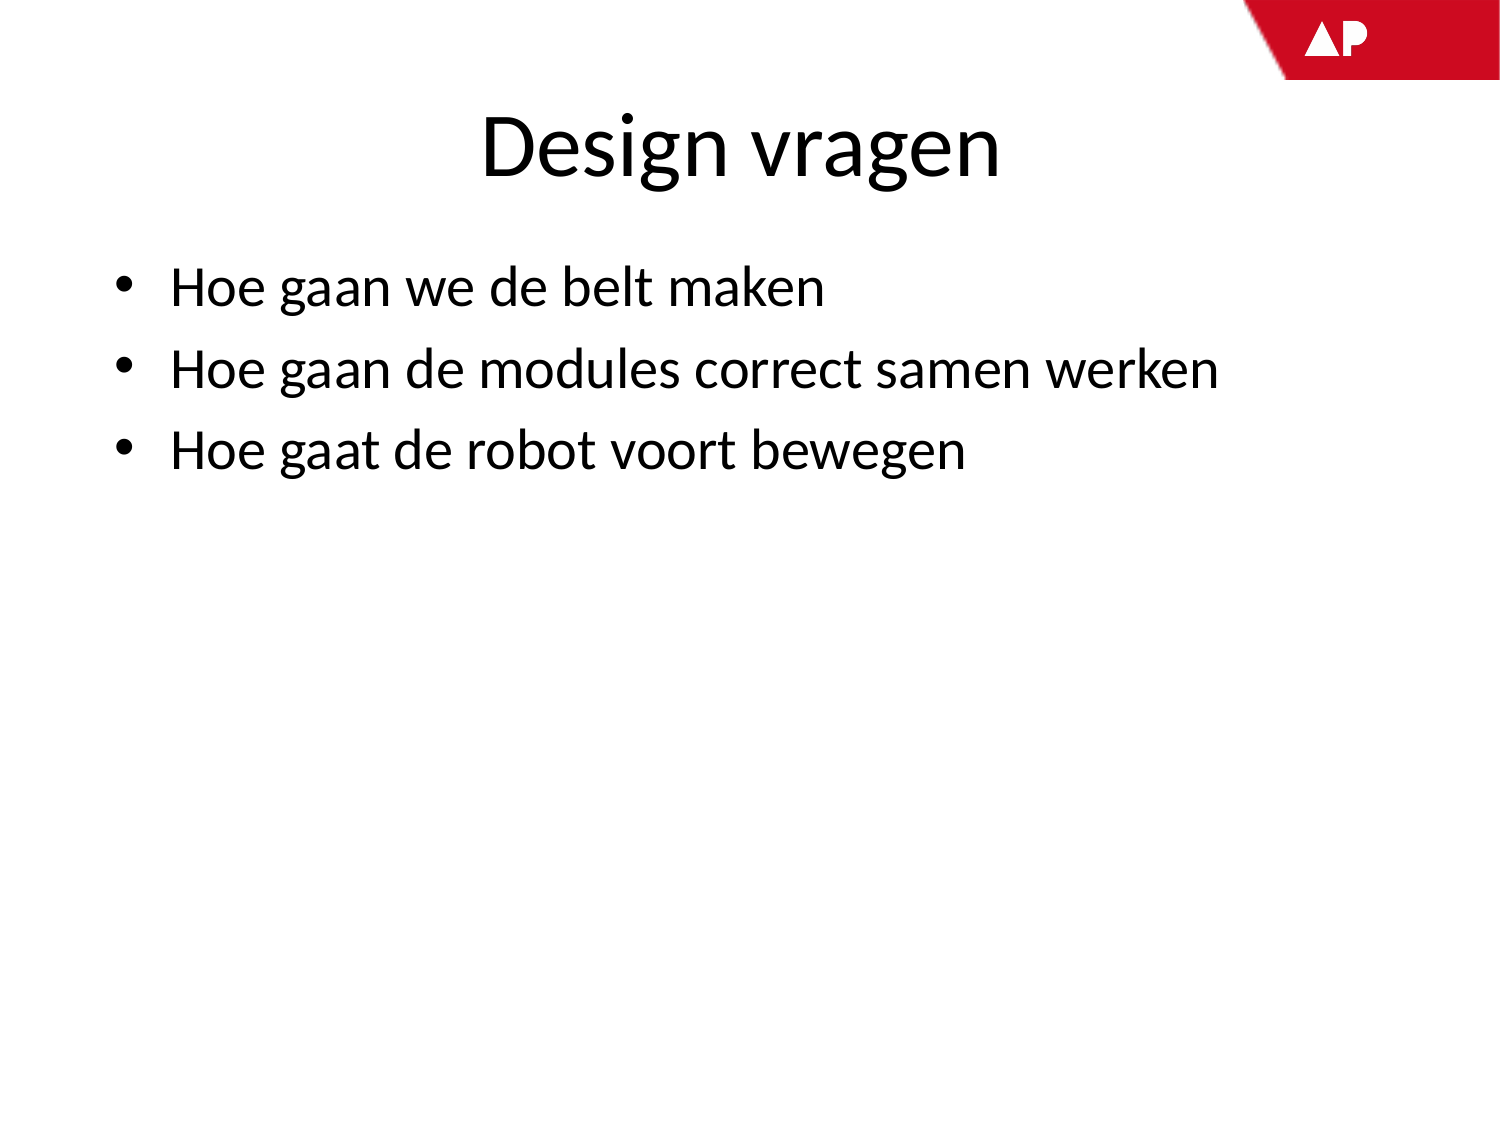

# Design vragen
Hoe gaan we de belt maken
Hoe gaan de modules correct samen werken
Hoe gaat de robot voort bewegen